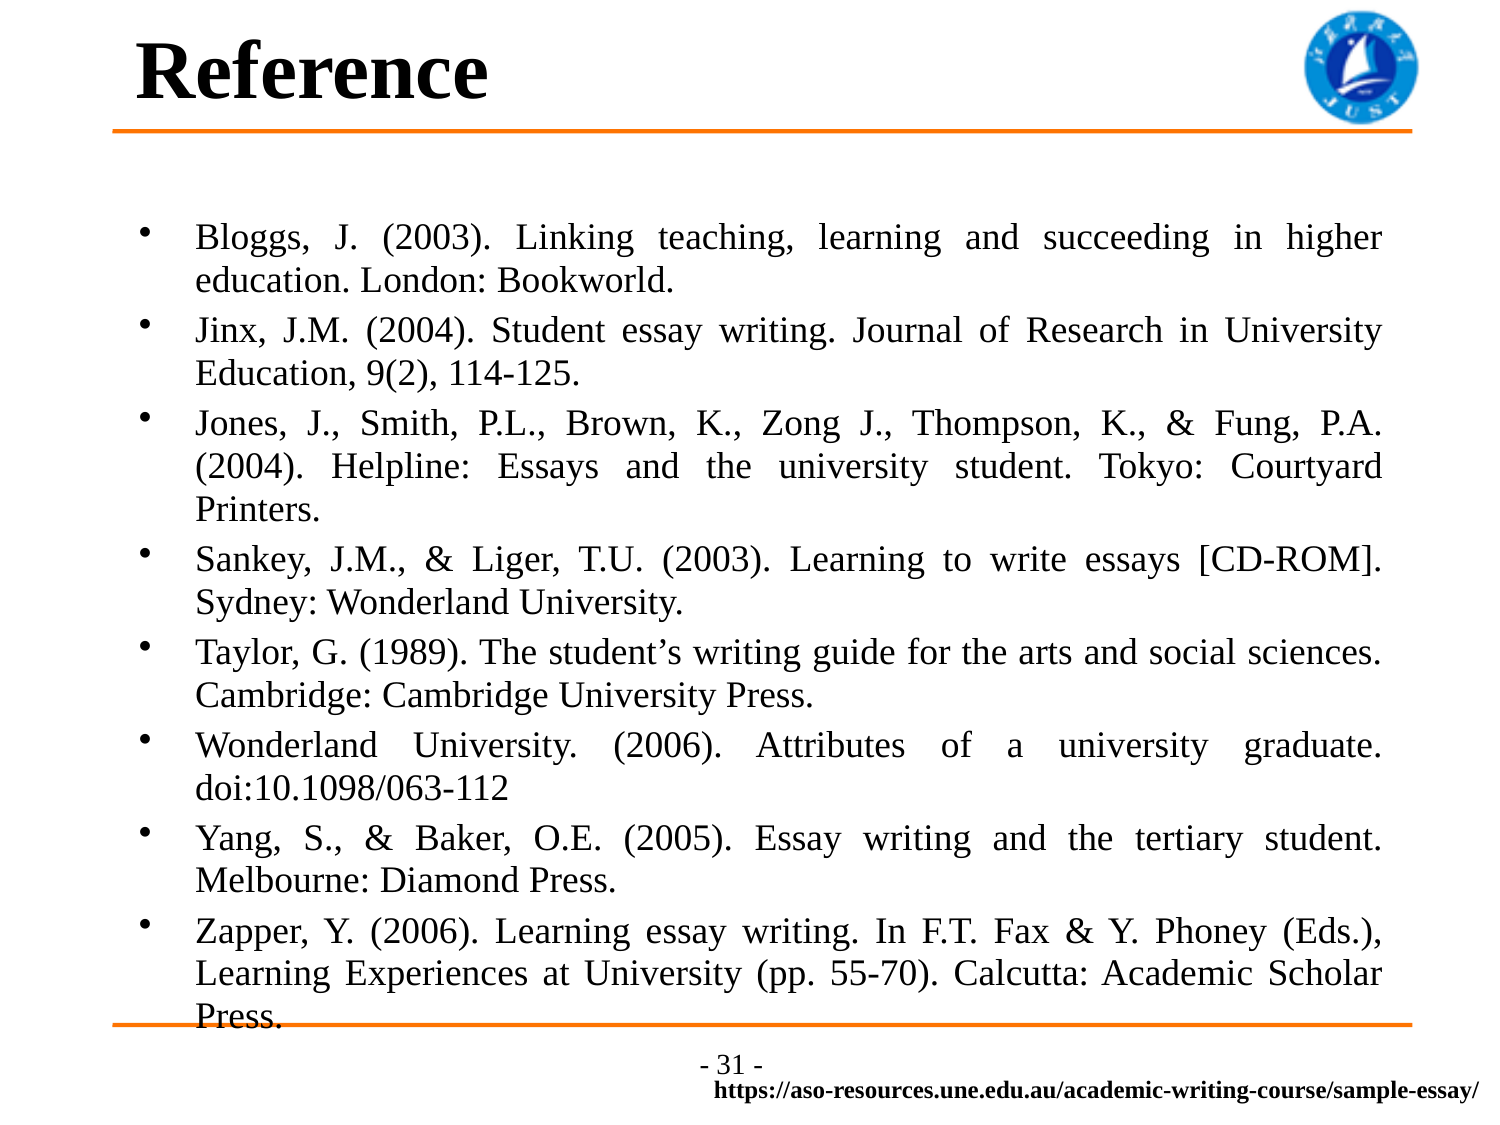

Reference
Bloggs, J. (2003). Linking teaching, learning and succeeding in higher education. London: Bookworld.
Jinx, J.M. (2004). Student essay writing. Journal of Research in University Education, 9(2), 114-125.
Jones, J., Smith, P.L., Brown, K., Zong J., Thompson, K., & Fung, P.A. (2004). Helpline: Essays and the university student. Tokyo: Courtyard Printers.
Sankey, J.M., & Liger, T.U. (2003). Learning to write essays [CD-ROM]. Sydney: Wonderland University.
Taylor, G. (1989). The student’s writing guide for the arts and social sciences. Cambridge: Cambridge University Press.
Wonderland University. (2006). Attributes of a university graduate. doi:10.1098/063-112
Yang, S., & Baker, O.E. (2005). Essay writing and the tertiary student. Melbourne: Diamond Press.
Zapper, Y. (2006). Learning essay writing. In F.T. Fax & Y. Phoney (Eds.), Learning Experiences at University (pp. 55-70). Calcutta: Academic Scholar Press.

- 31 -
https://aso-resources.une.edu.au/academic-writing-course/sample-essay/